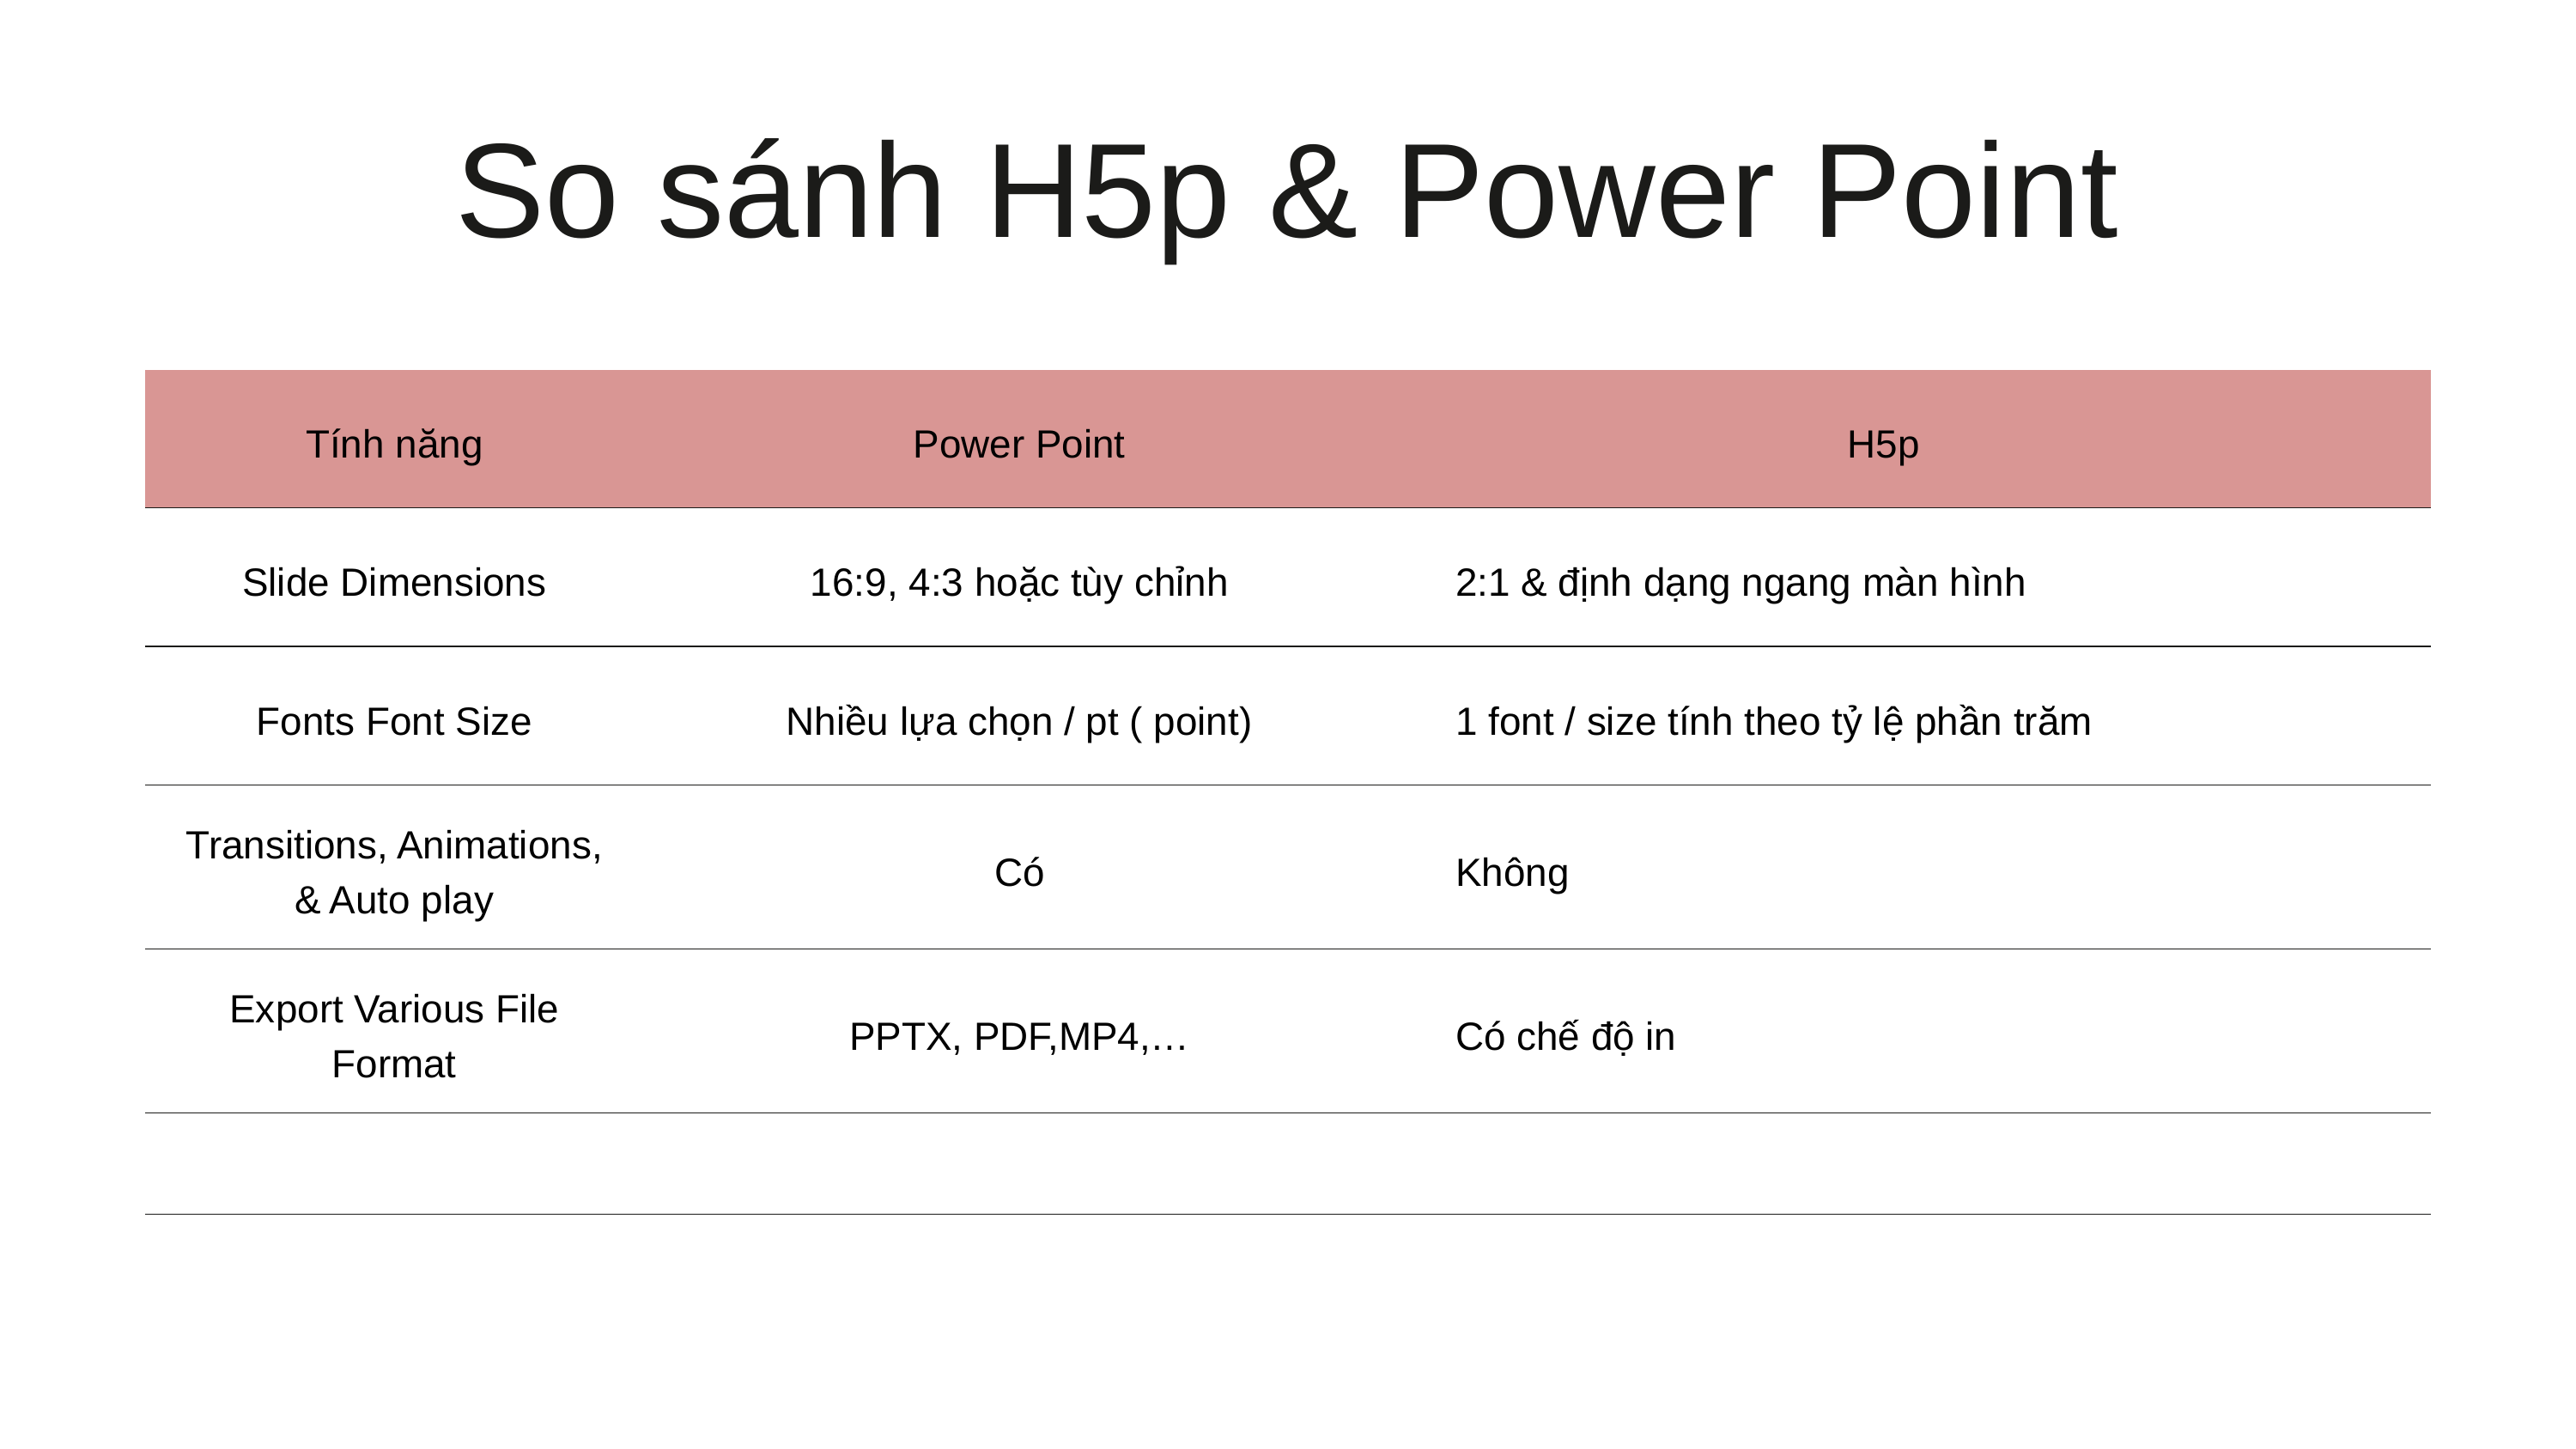

So sánh H5p & Power Point
| Tính năng | Power Point | H5p | H5p |  |
| --- | --- | --- | --- | --- |
| Slide Dimensions | 16:9, 4:3 hoặc tùy chỉnh | 2:1 & định dạng ngang màn hình |  |  |
| Fonts Font Size | Nhiều lựa chọn / pt ( point) | 1 font / size tính theo tỷ lệ phần trăm |  |  |
| Transitions, Animations, & Auto play | Có | Không |  |  |
| Export Various File Format | PPTX, PDF,MP4,… | Có chế độ in |  |  |
|  |  |  |  |  |